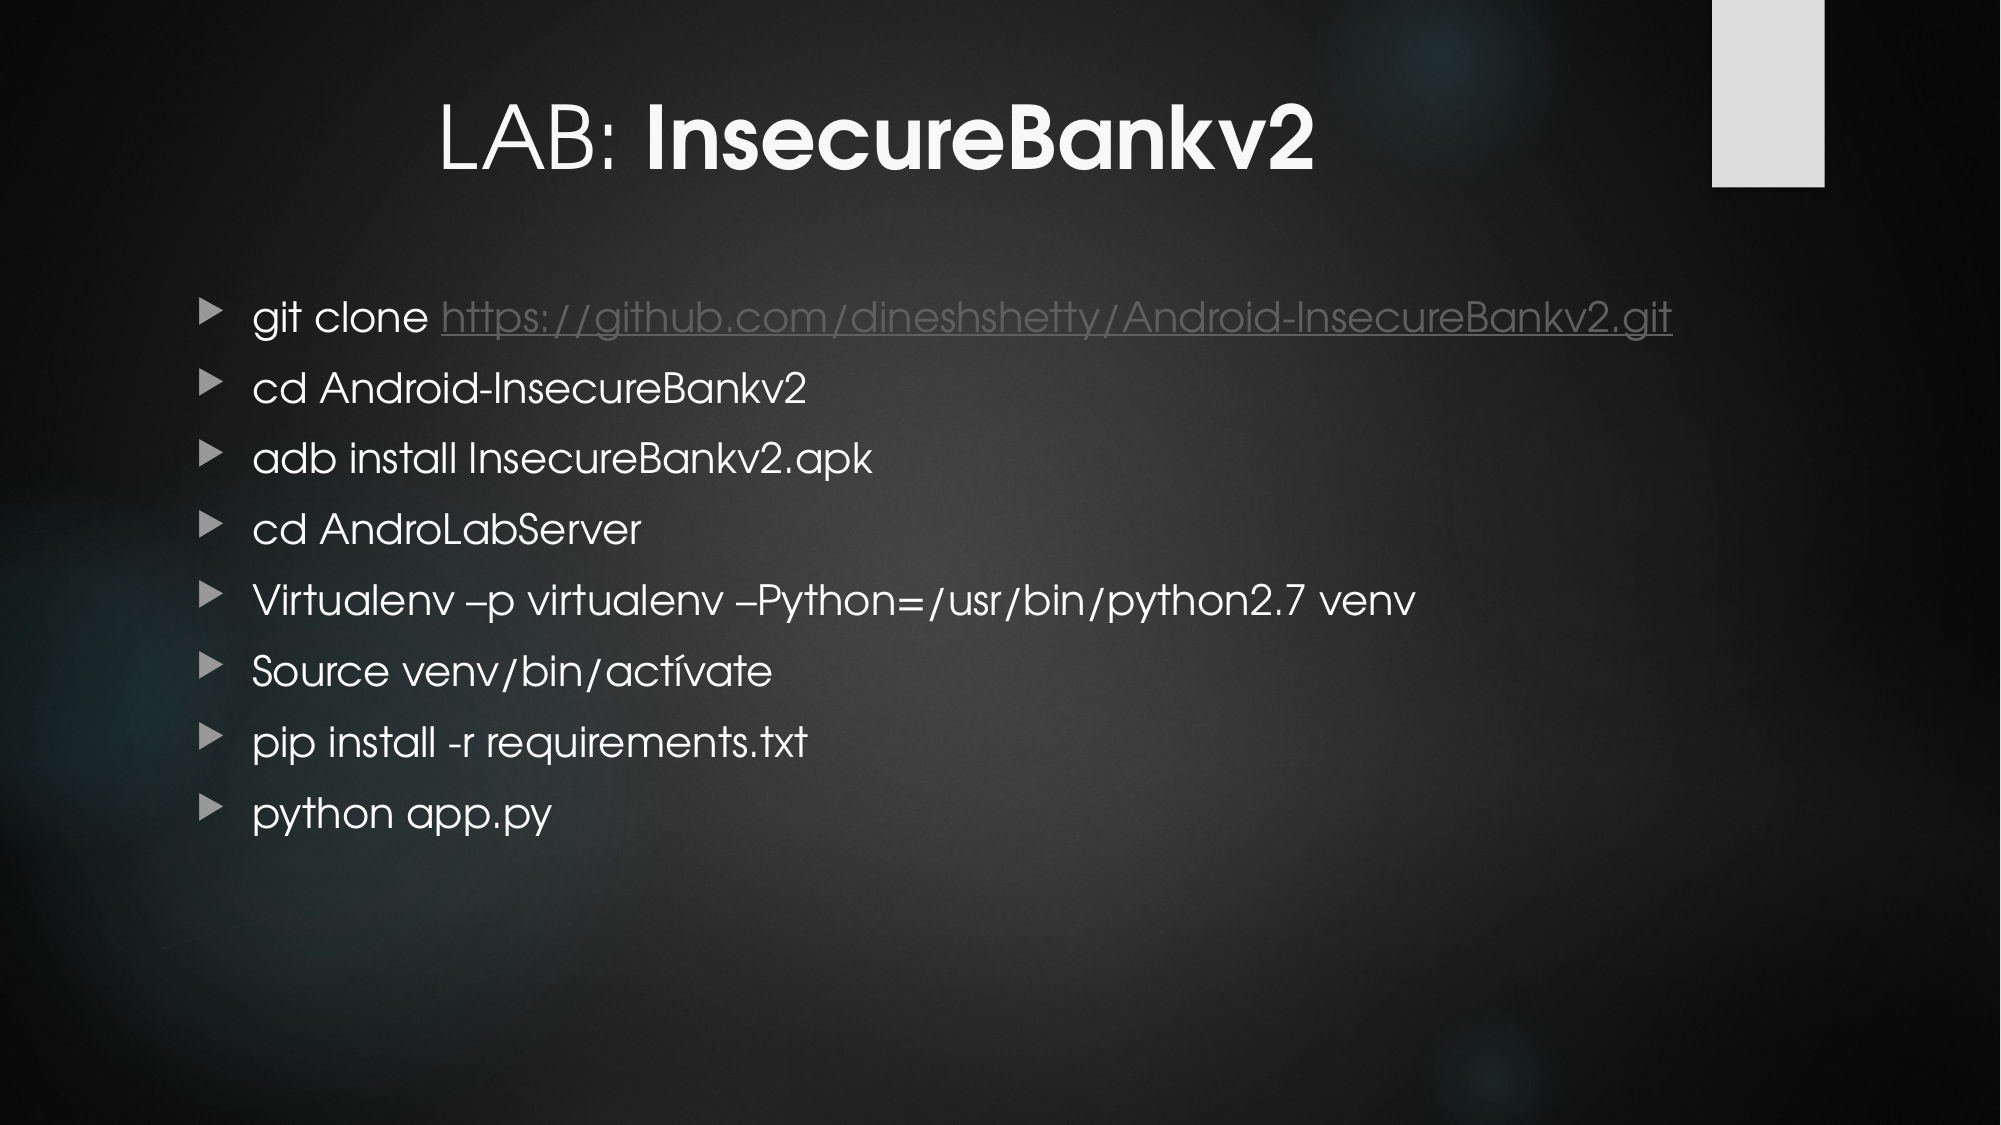

# LAB: InsecureBankv2
git clone https://github.com/dineshshetty/Android-InsecureBankv2.git
cd Android-InsecureBankv2
adb install InsecureBankv2.apk
cd AndroLabServer
Virtualenv –p virtualenv –Python=/usr/bin/python2.7 venv
Source venv/bin/actívate
pip install -r requirements.txt
python app.py